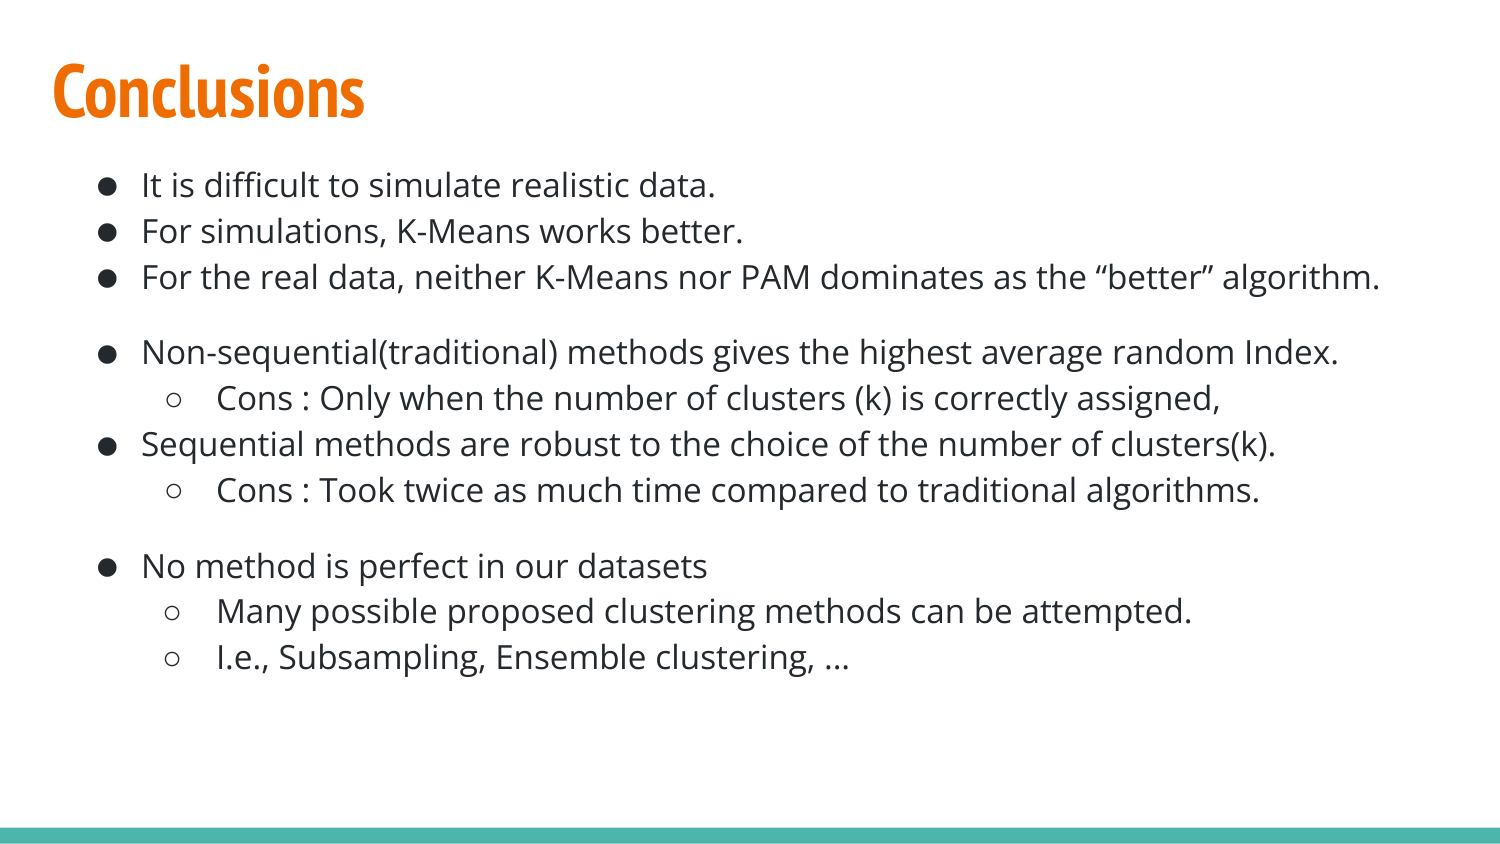

# Conclusions
It is difficult to simulate realistic data.
For simulations, K-Means works better.
For the real data, neither K-Means nor PAM dominates as the “better” algorithm.

Non-sequential(traditional) methods gives the highest average random Index.
Cons : Only when the number of clusters (k) is correctly assigned,
Sequential methods are robust to the choice of the number of clusters(k).
Cons : Took twice as much time compared to traditional algorithms.

No method is perfect in our datasets
Many possible proposed clustering methods can be attempted.
I.e., Subsampling, Ensemble clustering, ...